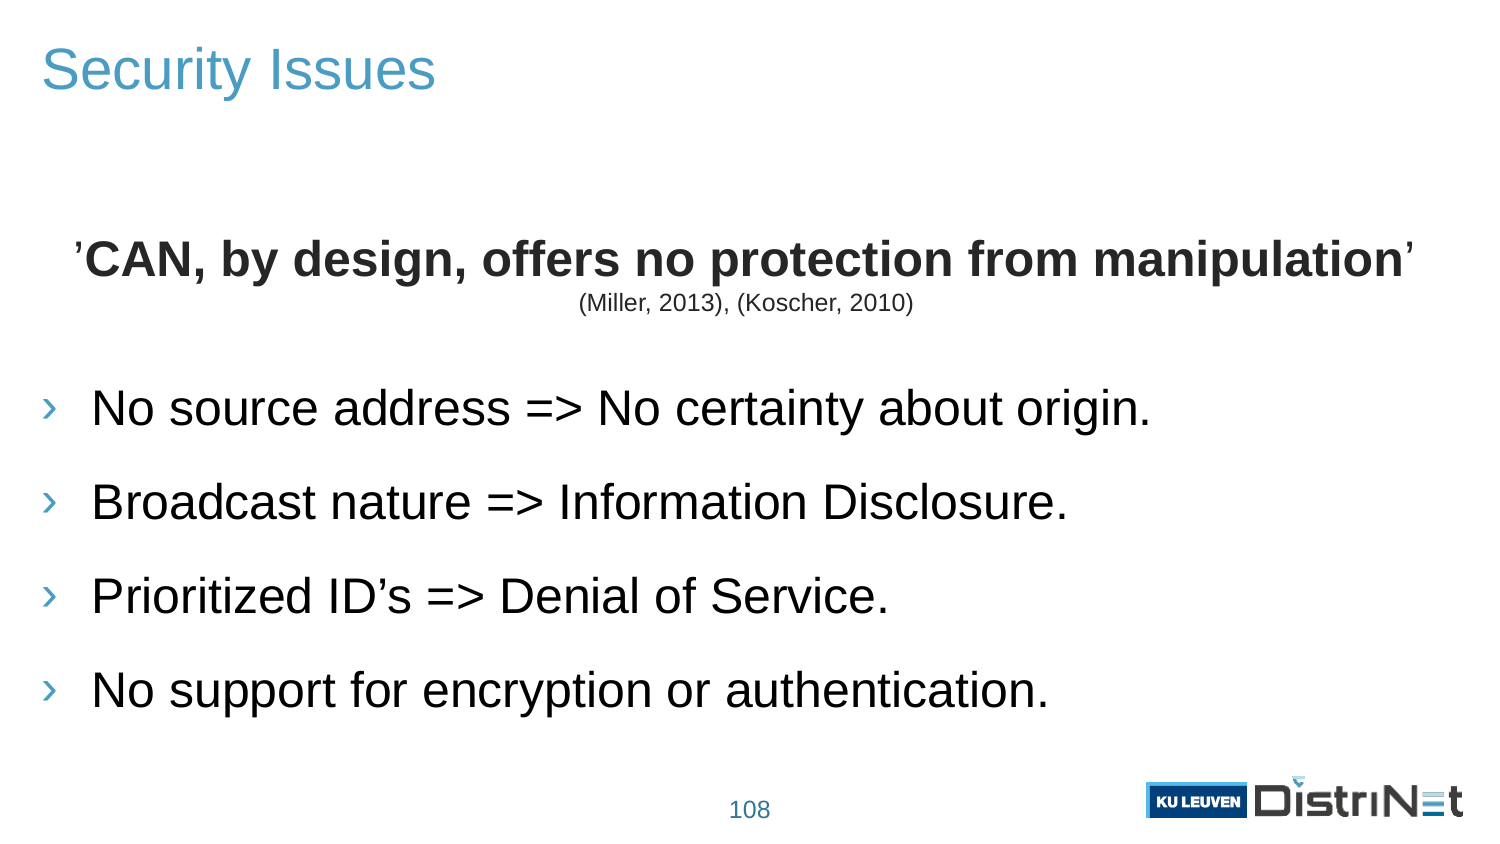

# Security Issues

No source address => No certainty about origin.
Broadcast nature => Information Disclosure.
Prioritized ID’s => Denial of Service.
No support for encryption or authentication.
’CAN, by design, offers no protection from manipulation’
(Miller, 2013), (Koscher, 2010)

108